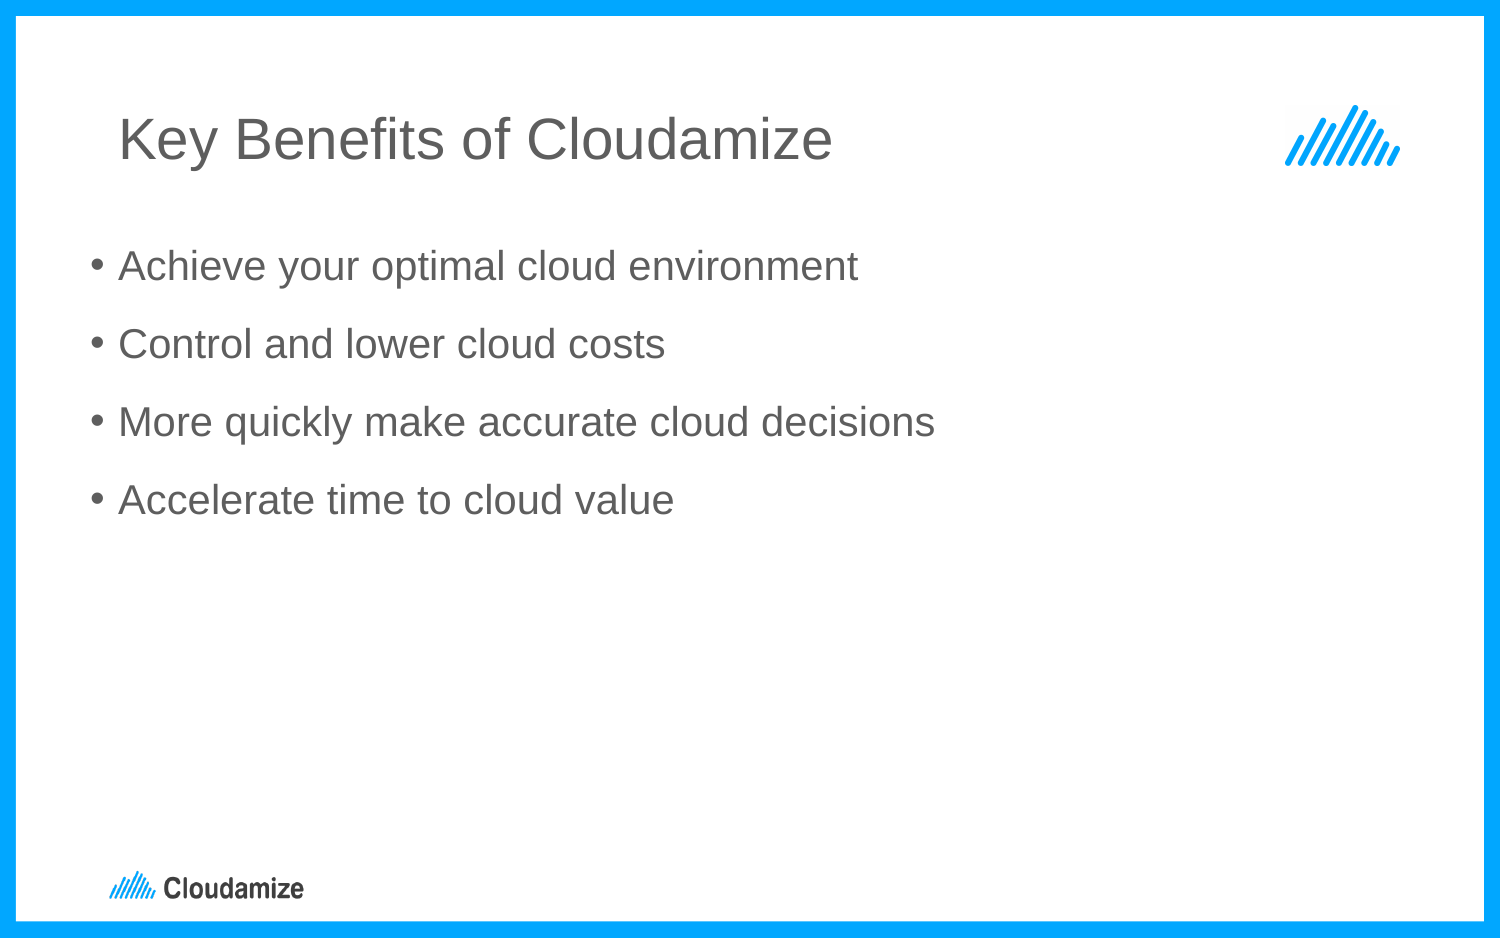

# Key Benefits of Cloudamize
Achieve your optimal cloud environment
Control and lower cloud costs
More quickly make accurate cloud decisions
Accelerate time to cloud value